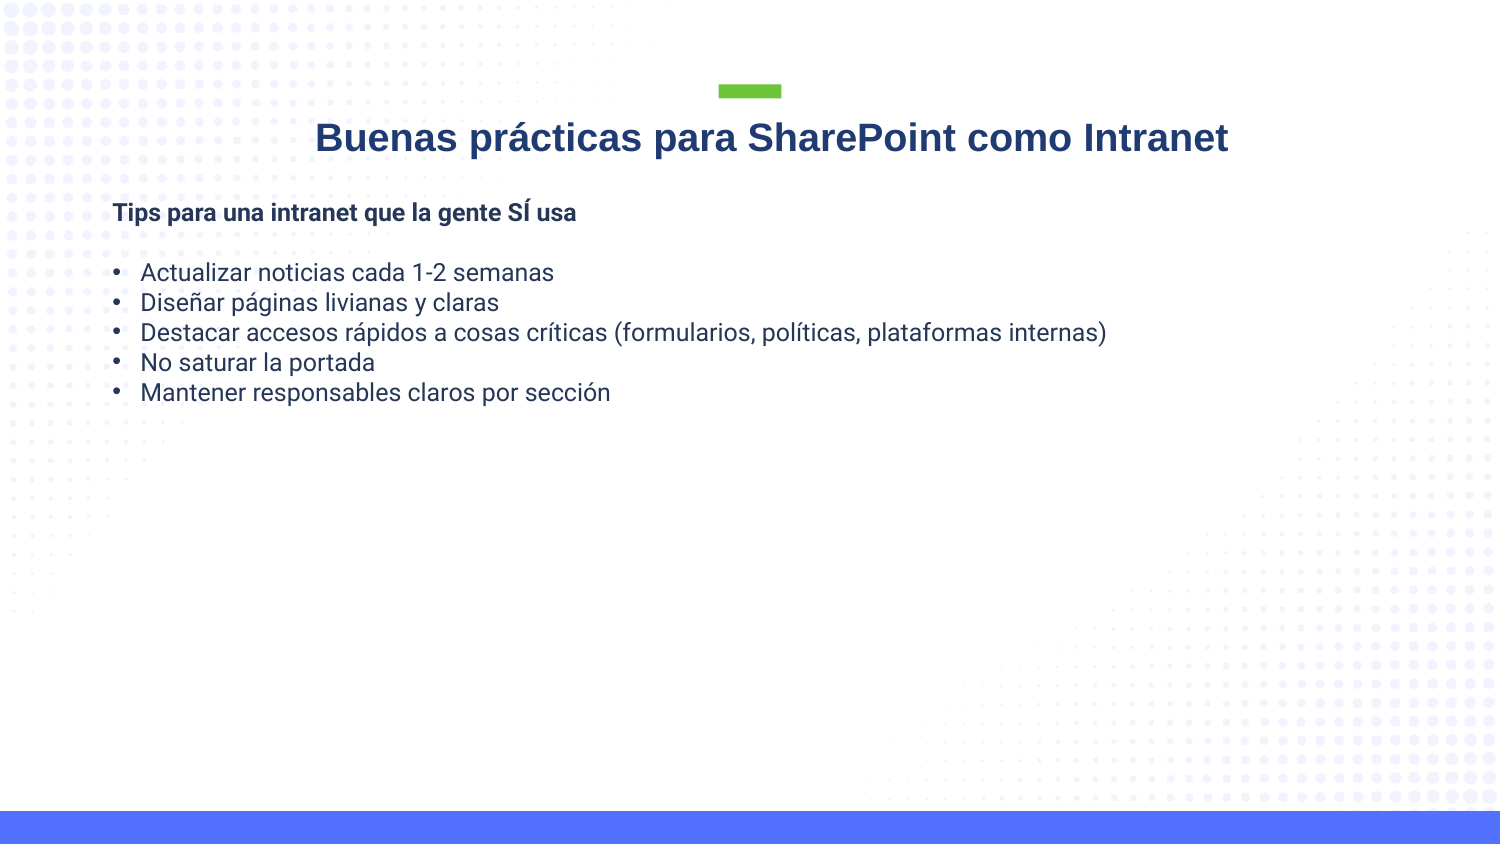

Buenas prácticas para SharePoint como Intranet
Tips para una intranet que la gente SÍ usa

Actualizar noticias cada 1-2 semanas
Diseñar páginas livianas y claras
Destacar accesos rápidos a cosas críticas (formularios, políticas, plataformas internas)
No saturar la portada
Mantener responsables claros por sección